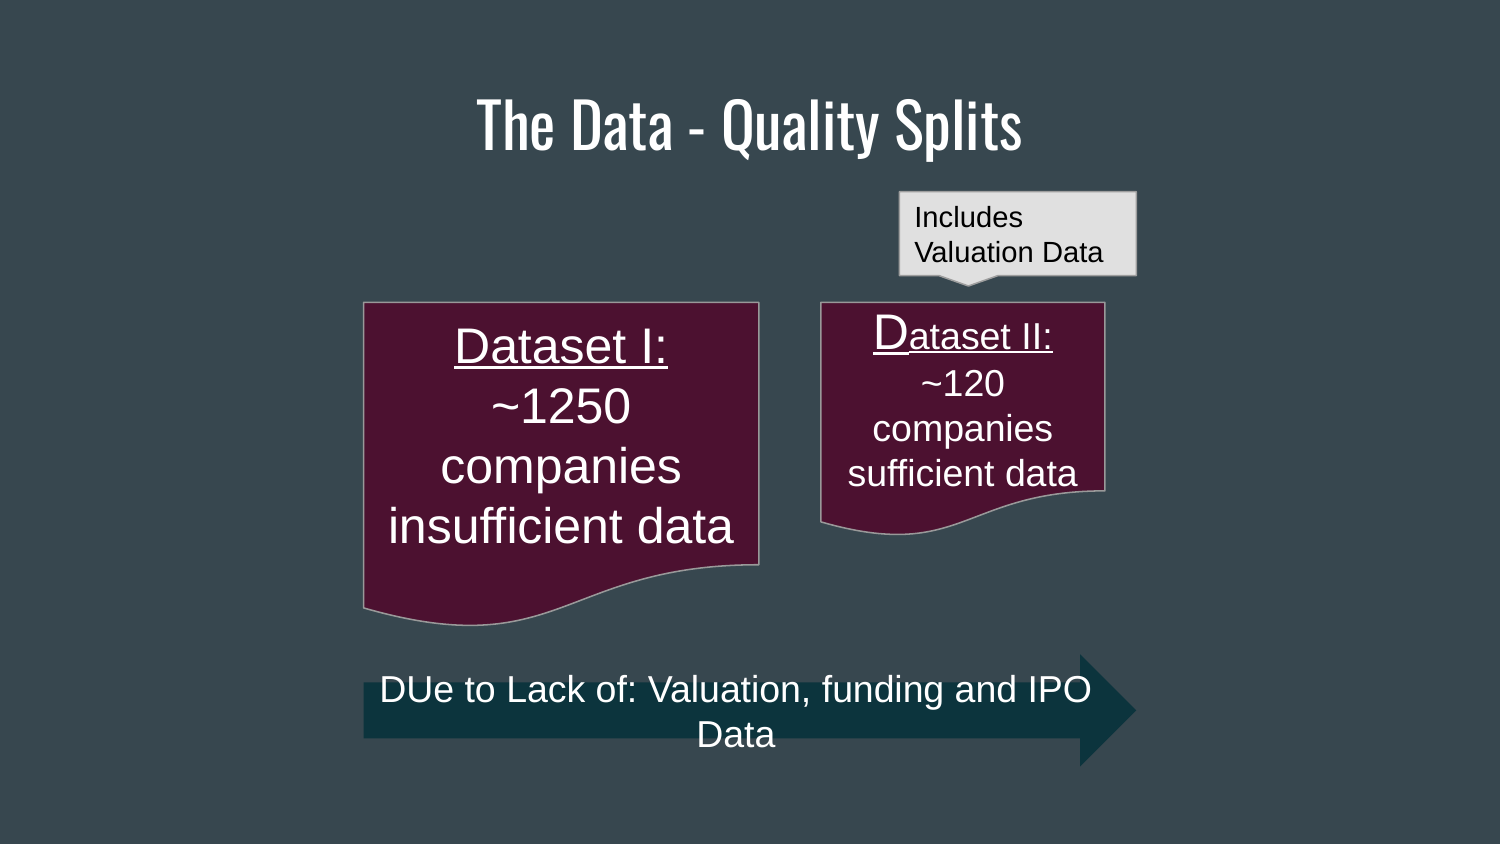

# The Data - Quality Splits
Includes Valuation Data
Dataset I:
~1250 companies
insufficient data
Dataset II:
~120 companies
sufficient data
DUe to Lack of: Valuation, funding and IPO Data